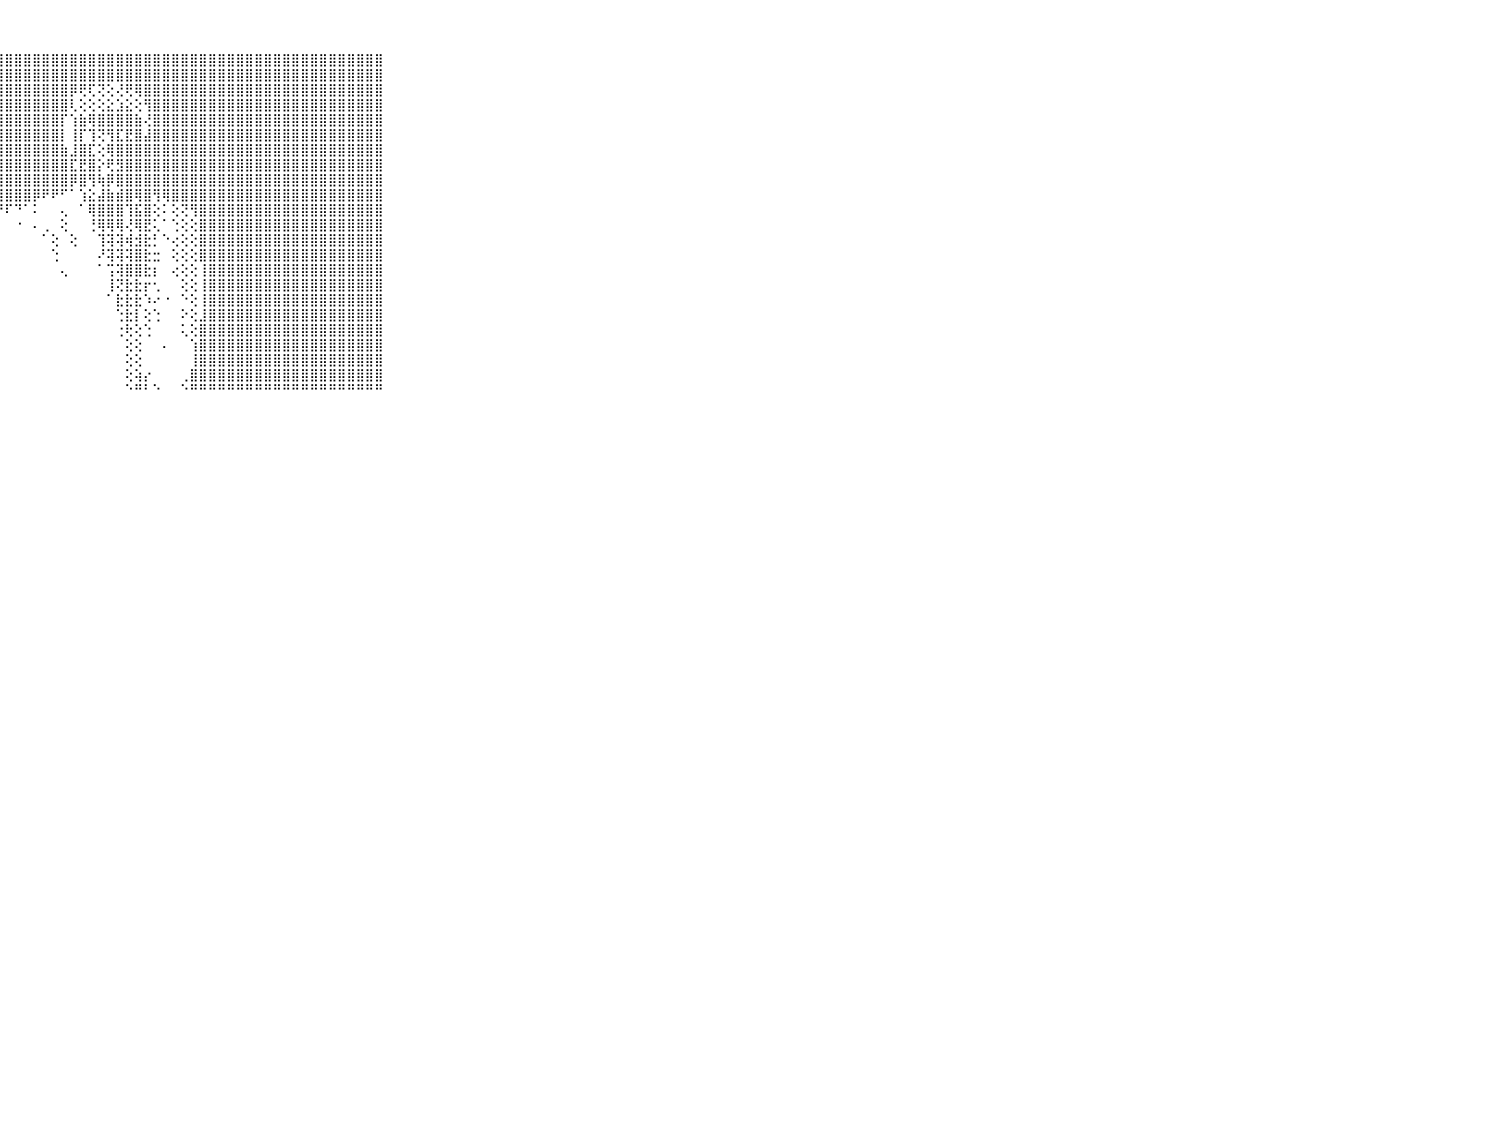

⠀⠀⠀⠀⠀⠀⠀⠀⠀⠀⠀⣿⣿⣿⣿⣿⣿⣿⣿⣿⣿⣿⣿⣿⣿⣿⣿⣿⣿⣿⣿⣿⣿⣿⣿⣿⣿⣿⣿⣿⣿⣿⣿⣿⣿⣿⣿⣿⣿⣿⣿⣿⣿⣿⣿⣿⣿⣿⣿⣿⣿⣿⣿⣿⣿⣿⣿⣿⣿⠀⠀⠀⠀⠀⠀⠀⠀⠀⠀⠀⠀
⠀⠀⠀⠀⠀⠀⠀⠀⠀⠀⠀⣿⣿⣿⣿⣿⣿⣿⣿⣿⣿⣿⣿⣿⣿⣿⣿⣿⣿⣿⣿⣿⣿⣿⣿⣿⣿⣿⣿⣿⣿⣿⣿⣿⣿⣿⣿⣿⣿⣿⣿⣿⣿⣿⣿⣿⣿⣿⣿⣿⣿⣿⣿⣿⣿⣿⣿⣿⣿⠀⠀⠀⠀⠀⠀⠀⠀⠀⠀⠀⠀
⠀⠀⠀⠀⠀⠀⠀⠀⠀⠀⠀⣿⣿⣿⣿⣿⣿⣿⣿⣿⣿⣿⣿⣿⣿⣿⣿⣿⣿⣿⣿⣿⣿⣿⣿⡿⢟⢏⢝⢕⢜⢟⢿⣿⣿⣿⣿⣿⣿⣿⣿⣿⣿⣿⣿⣿⣿⣿⣿⣿⣿⣿⣿⣿⣿⣿⣿⣿⣿⠀⠀⠀⠀⠀⠀⠀⠀⠀⠀⠀⠀
⠀⠀⠀⠀⠀⠀⠀⠀⠀⠀⠀⣿⣿⣿⣿⣿⣿⣿⣿⣿⣿⣿⣿⣿⣿⣿⣿⣿⣿⣿⣿⣿⣿⣿⣿⢇⢕⢕⢕⣕⣱⣕⢕⢻⣿⣿⣿⣿⣿⣿⣿⣿⣿⣿⣿⣿⣿⣿⣿⣿⣿⣿⣿⣿⣿⣿⣿⣿⣿⠀⠀⠀⠀⠀⠀⠀⠀⠀⠀⠀⠀
⠀⠀⠀⠀⠀⠀⠀⠀⠀⠀⠀⣿⣿⣿⣿⣿⣿⣿⣿⣿⣿⣿⣿⣿⣿⣿⣿⣿⣿⣿⣿⣿⣿⣿⡏⢱⣷⢿⣿⣿⣿⣿⣷⢜⣿⣿⣿⣿⣿⣿⣿⣿⣿⣿⣿⣿⣿⣿⣿⣿⣿⣿⣿⣿⣿⣿⣿⣿⣿⠀⠀⠀⠀⠀⠀⠀⠀⠀⠀⠀⠀
⠀⠀⠀⠀⠀⠀⠀⠀⠀⠀⠀⣿⣿⣿⣿⣿⣿⣿⣿⣿⣿⣿⣿⣿⣿⣿⣿⣿⣿⣿⣿⣿⣿⣿⡇⢸⡏⢹⢝⢻⣏⣟⣿⣼⣿⣿⣿⣿⣿⣿⣿⣿⣿⣿⣿⣿⣿⣿⣿⣿⣿⣿⣿⣿⣿⣿⣿⣿⣿⠀⠀⠀⠀⠀⠀⠀⠀⠀⠀⠀⠀
⠀⠀⠀⠀⠀⠀⠀⠀⠀⠀⠀⣿⣿⣿⣿⣿⣿⣿⣿⣿⣿⣿⣿⣿⣿⣿⣿⣿⣿⣿⣿⣿⣿⣿⣷⣸⣿⣏⢕⢿⣿⣿⣿⣿⣿⣿⣿⣿⣿⣿⣿⣿⣿⣿⣿⣿⣿⣿⣿⣿⣿⣿⣿⣿⣿⣿⣿⣿⣿⠀⠀⠀⠀⠀⠀⠀⠀⠀⠀⠀⠀
⠀⠀⠀⠀⠀⠀⠀⠀⠀⠀⠀⣿⣿⣿⣿⣿⣿⣿⣿⣿⣿⣿⣿⣿⣿⣿⣿⣿⣿⣿⣿⣿⣿⣿⣿⣏⣟⣿⡕⢟⣻⣿⣿⣿⣿⣿⣿⣿⣿⣿⣿⣿⣿⣿⣿⣿⣿⣿⣿⣿⣿⣿⣿⣿⣿⣿⣿⣿⣿⠀⠀⠀⠀⠀⠀⠀⠀⠀⠀⠀⠀
⠀⠀⠀⠀⠀⠀⠀⠀⠀⠀⠀⣿⣿⣿⣿⣿⣿⣿⣿⣿⣿⣿⣿⣿⣿⣿⣿⣿⣿⣿⣿⣿⣿⣿⣿⡿⣿⢻⢷⡿⣿⣿⣿⣿⣿⣿⣿⣿⣿⣿⣿⣿⣿⣿⣿⣿⣿⣿⣿⣿⣿⣿⣿⣿⣿⣿⣿⣿⣿⠀⠀⠀⠀⠀⠀⠀⠀⠀⠀⠀⠀
⠀⠀⠀⠀⠀⠀⠀⠀⠀⠀⠀⣿⣿⣿⣿⣿⣿⣿⣿⣿⣿⣿⣿⣿⣿⣿⣿⣿⣿⣿⣿⡿⠟⠟⠋⠁⢱⣕⣼⣷⣾⣿⢿⣿⢻⢿⣿⣿⣿⣿⣿⣿⣿⣿⣿⣿⣿⣿⣿⣿⣿⣿⣿⣿⣿⣿⣿⣿⣿⠀⠀⠀⠀⠀⠀⠀⠀⠀⠀⠀⠀
⠀⠀⠀⠀⠀⠀⠀⠀⠀⠀⠀⣿⣿⣿⣿⣿⣿⣿⣿⣿⣿⣿⣿⣿⣿⣿⡿⠟⠏⠙⠁⠅⠀⠀⢄⠀⠁⢿⣿⣿⣿⢹⣯⣿⢕⠅⢕⢝⢻⣿⣿⣿⣿⣿⣿⣿⣿⣿⣿⣿⣿⣿⣿⣿⣿⣿⣿⣿⣿⠀⠀⠀⠀⠀⠀⠀⠀⠀⠀⠀⠀
⠀⠀⠀⠀⠀⠀⠀⠀⠀⠀⠀⣿⣿⣿⣿⣿⣿⣿⣿⣿⣿⣿⣿⣿⣿⣟⠑⠀⠀⠐⠀⠄⢀⠀⢕⠀⠀⢘⢿⢿⢿⢜⢿⣟⢅⠁⢑⢕⢕⣿⣿⣿⣿⣿⣿⣿⣿⣿⣿⣿⣿⣿⣿⣿⣿⣿⣿⣿⣿⠀⠀⠀⠀⠀⠀⠀⠀⠀⠀⠀⠀
⠀⠀⠀⠀⠀⠀⠀⠀⠀⠀⠀⣿⣿⣿⣿⣿⣿⣿⣿⣿⣿⣿⣿⣿⣿⠇⠀⠀⠀⠀⠀⠀⠁⢕⠀⢕⠀⠀⢹⢽⢽⢾⣺⣗⡃⠑⢔⢕⢕⣿⣿⣿⣿⣿⣿⣿⣿⣿⣿⣿⣿⣿⣿⣿⣿⣿⣿⣿⣿⠀⠀⠀⠀⠀⠀⠀⠀⠀⠀⠀⠀
⠀⠀⠀⠀⠀⠀⠀⠀⠀⠀⠀⣿⣿⣿⣿⣿⣿⣿⣿⣿⣿⣿⣿⣿⢇⠀⠀⠀⠀⠀⠀⠀⠀⢑⠀⠀⠀⠀⠜⢽⢽⢽⣿⣗⣒⠀⢕⢕⢕⣿⣿⣿⣿⣿⣿⣿⣿⣿⣿⣿⣿⣿⣿⣿⣿⣿⣿⣿⣿⠀⠀⠀⠀⠀⠀⠀⠀⠀⠀⠀⠀
⠀⠀⠀⠀⠀⠀⠀⠀⠀⠀⠀⣿⣿⣿⣿⣿⣿⣿⣿⣿⣿⣿⣿⡏⠁⠀⠀⠀⠀⠀⠀⠀⠀⠀⢄⠀⠀⠀⠁⢩⢽⣿⣿⣗⡆⠀⢔⢕⢕⢸⣿⣿⣿⣿⣿⣿⣿⣿⣿⣿⣿⣿⣿⣿⣿⣿⣿⣿⣿⠀⠀⠀⠀⠀⠀⠀⠀⠀⠀⠀⠀
⠀⠀⠀⠀⠀⠀⠀⠀⠀⠀⠀⣿⣿⣿⣿⣿⣿⣿⣿⣿⣿⣿⢟⠑⠀⠀⠀⠀⠀⠀⠀⠀⠀⠀⠀⠀⠀⠀⠀⢸⢝⣗⣗⡖⢂⠀⠀⢕⢕⢸⣿⣿⣿⣿⣿⣿⣿⣿⣿⣿⣿⣿⣿⣿⣿⣿⣿⣿⣿⠀⠀⠀⠀⠀⠀⠀⠀⠀⠀⠀⠀
⠀⠀⠀⠀⠀⠀⠀⠀⠀⠀⠀⣿⣿⣿⣿⣿⣿⣿⣿⣿⣿⡟⠕⠀⠀⠀⠀⠀⠀⠀⠀⠀⠀⠀⠀⠀⠀⠀⠀⠁⣗⣗⣗⠱⠔⠐⠀⠑⢕⢸⣿⣿⣿⣿⣿⣿⣿⣿⣿⣿⣿⣿⣿⣿⣿⣿⣿⣿⣿⠀⠀⠀⠀⠀⠀⠀⠀⠀⠀⠀⠀
⠀⠀⠀⠀⠀⠀⠀⠀⠀⠀⠀⣿⣿⣿⣿⣿⣿⣿⣿⣿⣿⠕⠀⠀⠀⠀⠀⠀⠀⠀⠀⠀⠀⠀⠀⠀⠀⠀⠀⠀⢑⣗⡇⢕⢑⠀⠀⠕⢕⣸⣿⣿⣿⣿⣿⣿⣿⣿⣿⣿⣿⣿⣿⣿⣿⣿⣿⣿⣿⠀⠀⠀⠀⠀⠀⠀⠀⠀⠀⠀⠀
⠀⠀⠀⠀⠀⠀⠀⠀⠀⠀⠀⣿⣿⣿⣿⣿⣿⣿⣿⣿⡇⠀⠀⠀⠀⠀⠀⠀⠀⠀⠀⠀⠀⠀⠀⠀⠀⠀⠀⠀⢐⢗⢕⢑⠀⠀⠀⢅⢕⣿⣿⣿⣿⣿⣿⣿⣿⣿⣿⣿⣿⣿⣿⣿⣿⣿⣿⣿⣿⠀⠀⠀⠀⠀⠀⠀⠀⠀⠀⠀⠀
⠀⠀⠀⠀⠀⠀⠀⠀⠀⠀⠀⣿⣿⣿⣿⣿⣿⣿⣿⣿⢇⠀⠀⠀⠀⠀⠀⠀⠀⠀⠀⠀⠀⠀⠀⠀⠀⠀⠀⠀⠀⢕⢕⠀⠀⠄⠀⠀⢱⣿⣿⣿⣿⣿⣿⣿⣿⣿⣿⣿⣿⣿⣿⣿⣿⣿⣿⣿⣿⠀⠀⠀⠀⠀⠀⠀⠀⠀⠀⠀⠀
⠀⠀⠀⠀⠀⠀⠀⠀⠀⠀⠀⣿⣿⣿⣿⣿⣿⣿⣿⣿⠑⠀⠀⠀⠀⠀⡇⠀⠀⠀⠀⠀⠀⠀⠀⠀⠀⠀⠀⠀⠀⢕⢕⠀⠀⠀⠀⠀⢸⣿⣿⣿⣿⣿⣿⣿⣿⣿⣿⣿⣿⣿⣿⣿⣿⣿⣿⣿⣿⠀⠀⠀⠀⠀⠀⠀⠀⠀⠀⠀⠀
⠀⠀⠀⠀⠀⠀⠀⠀⠀⠀⠀⣿⣿⣿⣿⣿⣿⣿⣿⣿⠀⠀⠀⠀⠀⠀⡇⠀⠀⠀⠀⠀⠀⠀⠀⠀⠀⠀⠀⠀⠀⢕⢵⡔⠀⠀⠀⢀⣿⣿⣿⣿⣿⣿⣿⣿⣿⣿⣿⣿⣿⣿⣿⣿⣿⣿⣿⣿⣿⠀⠀⠀⠀⠀⠀⠀⠀⠀⠀⠀⠀
⠀⠀⠀⠀⠀⠀⠀⠀⠀⠀⠀⠛⠛⠛⠛⠛⠛⠛⠛⠛⠀⠀⠀⠀⠀⠀⠑⠀⠀⠀⠀⠀⠀⠀⠀⠀⠀⠀⠀⠀⠀⠑⠛⠃⠑⠀⠀⠑⠛⠛⠛⠛⠛⠛⠛⠛⠛⠛⠛⠛⠛⠛⠛⠛⠛⠛⠛⠛⠛⠀⠀⠀⠀⠀⠀⠀⠀⠀⠀⠀⠀